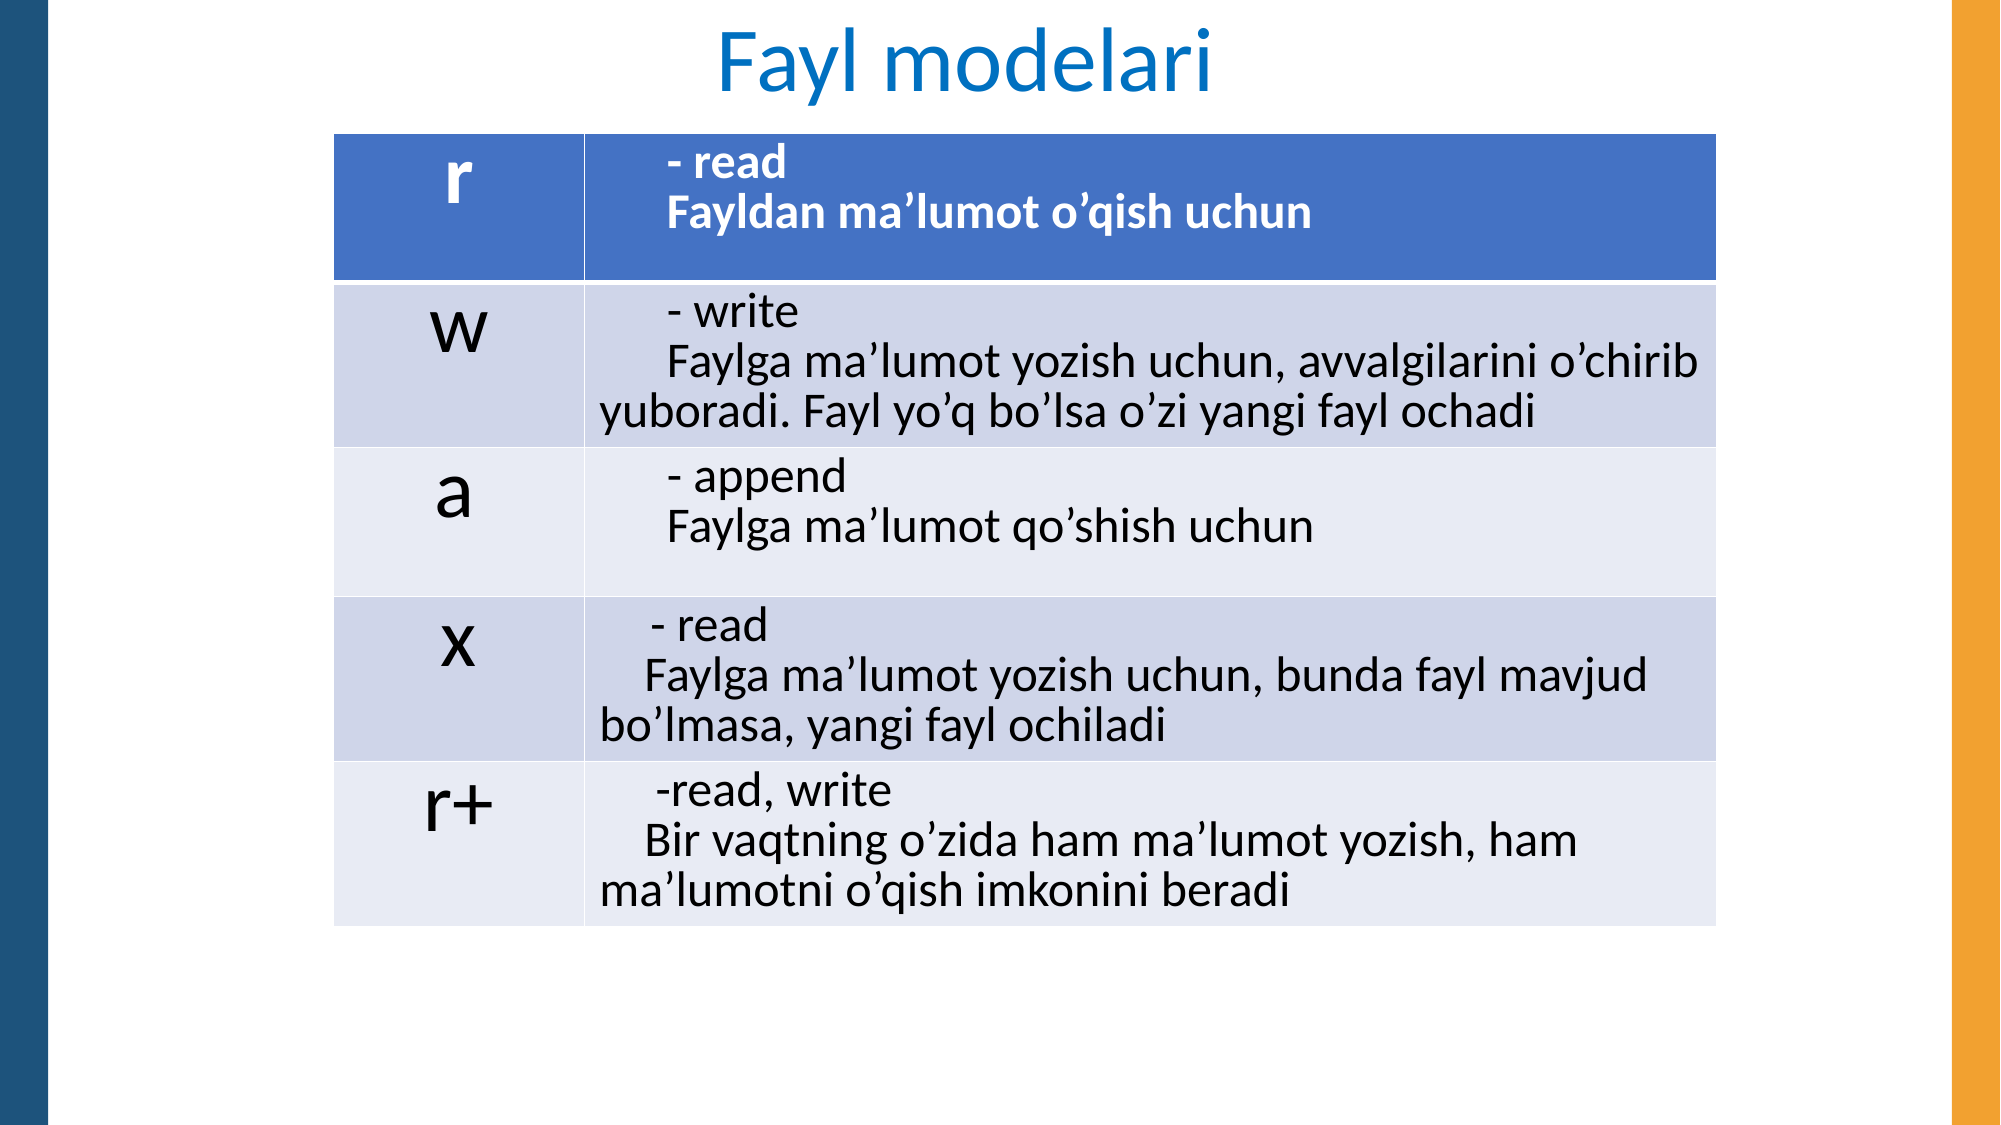

# Fayl modelari

| r | - read Fayldan ma’lumot o’qish uchun |
| --- | --- |
| w | - write Faylga ma’lumot yozish uchun, avvalgilarini o’chirib yuboradi. Fayl yo’q bo’lsa o’zi yangi fayl ochadi |
| a | - append Faylga ma’lumot qo’shish uchun |
| x | - read Faylga ma’lumot yozish uchun, bunda fayl mavjud bo’lmasa, yangi fayl ochiladi |
| r+ | -read, write Bir vaqtning o’zida ham ma’lumot yozish, ham ma’lumotni o’qish imkonini beradi |